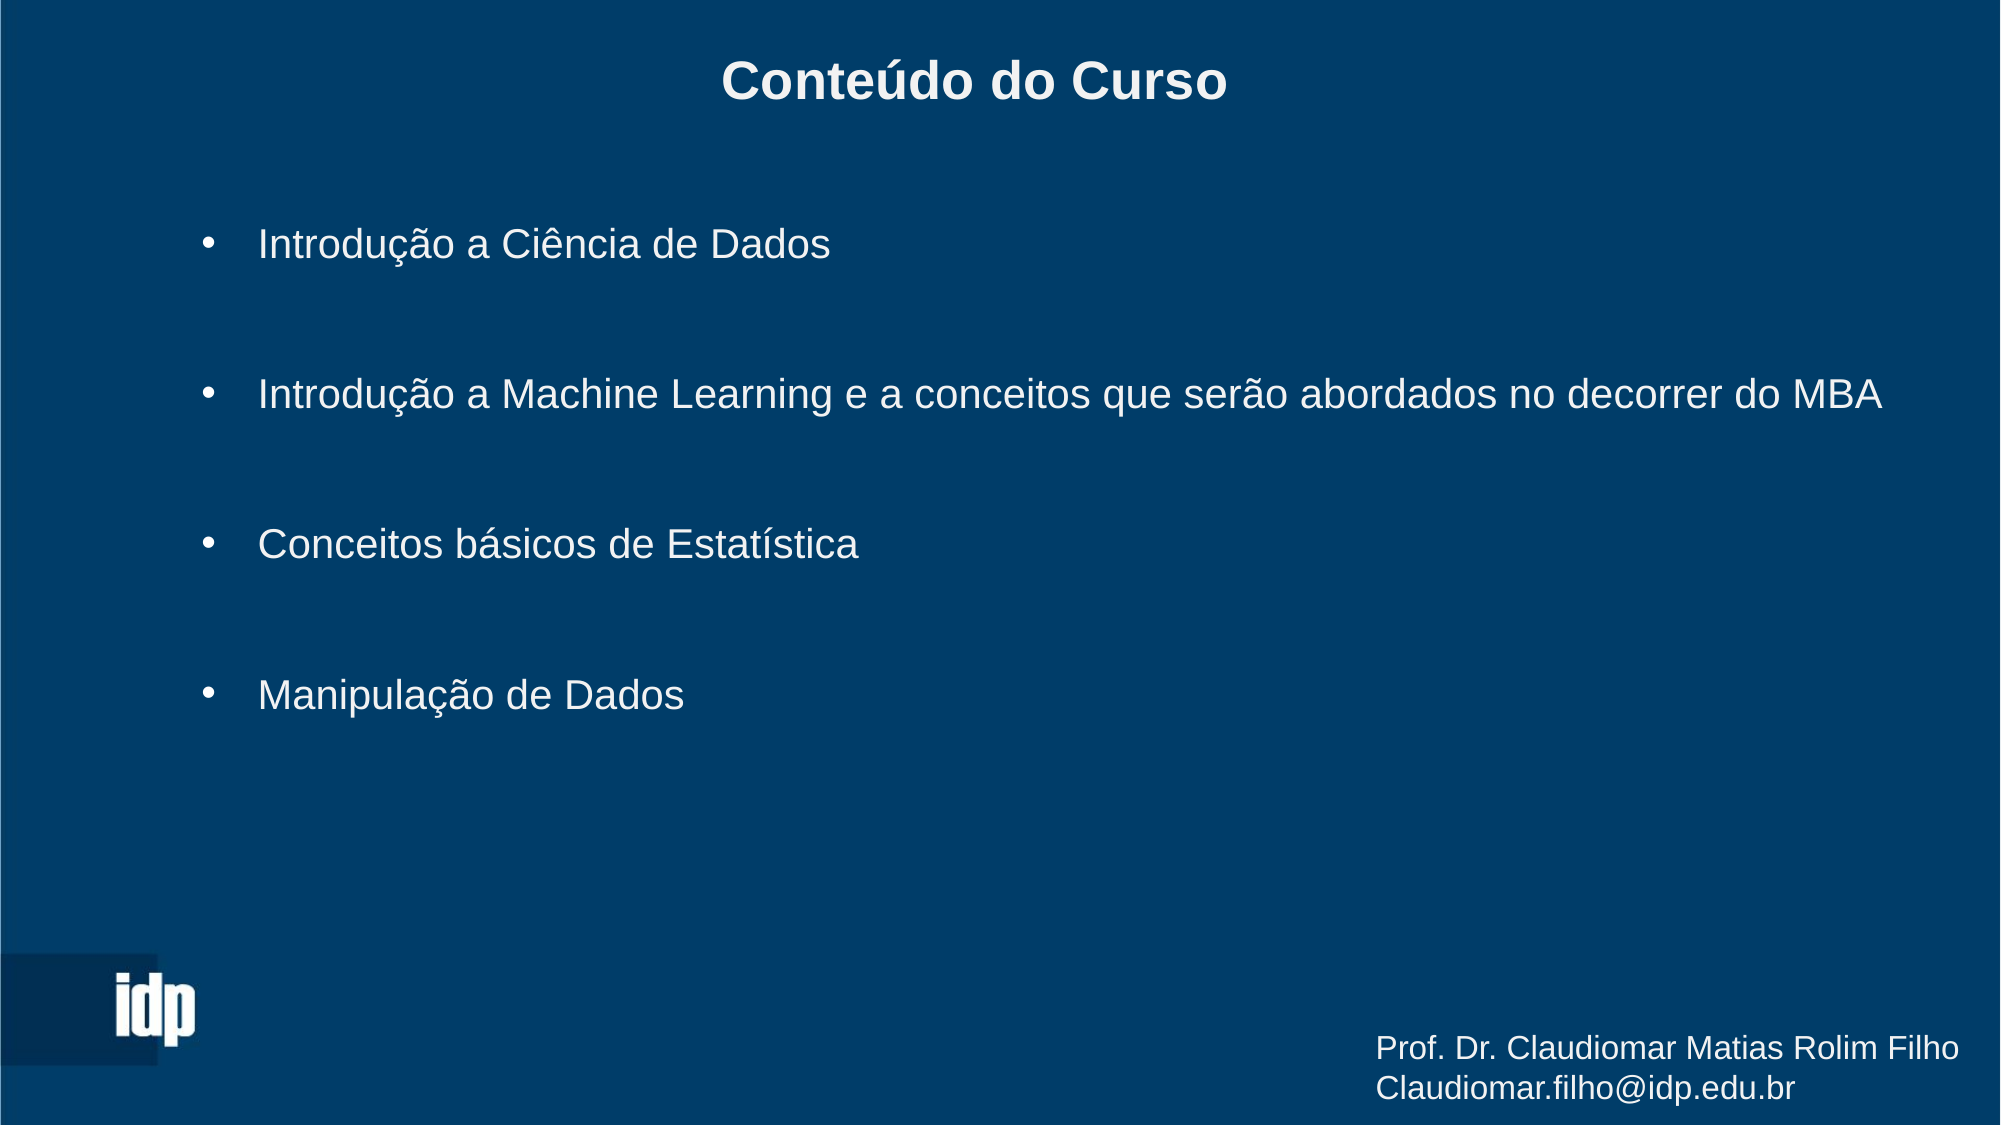

Conteúdo do Curso
Introdução a Ciência de Dados

Introdução a Machine Learning e a conceitos que serão abordados no decorrer do MBA

Conceitos básicos de Estatística

Manipulação de Dados

Prof. Dr. Claudiomar Matias Rolim Filho
Claudiomar.filho@idp.edu.br